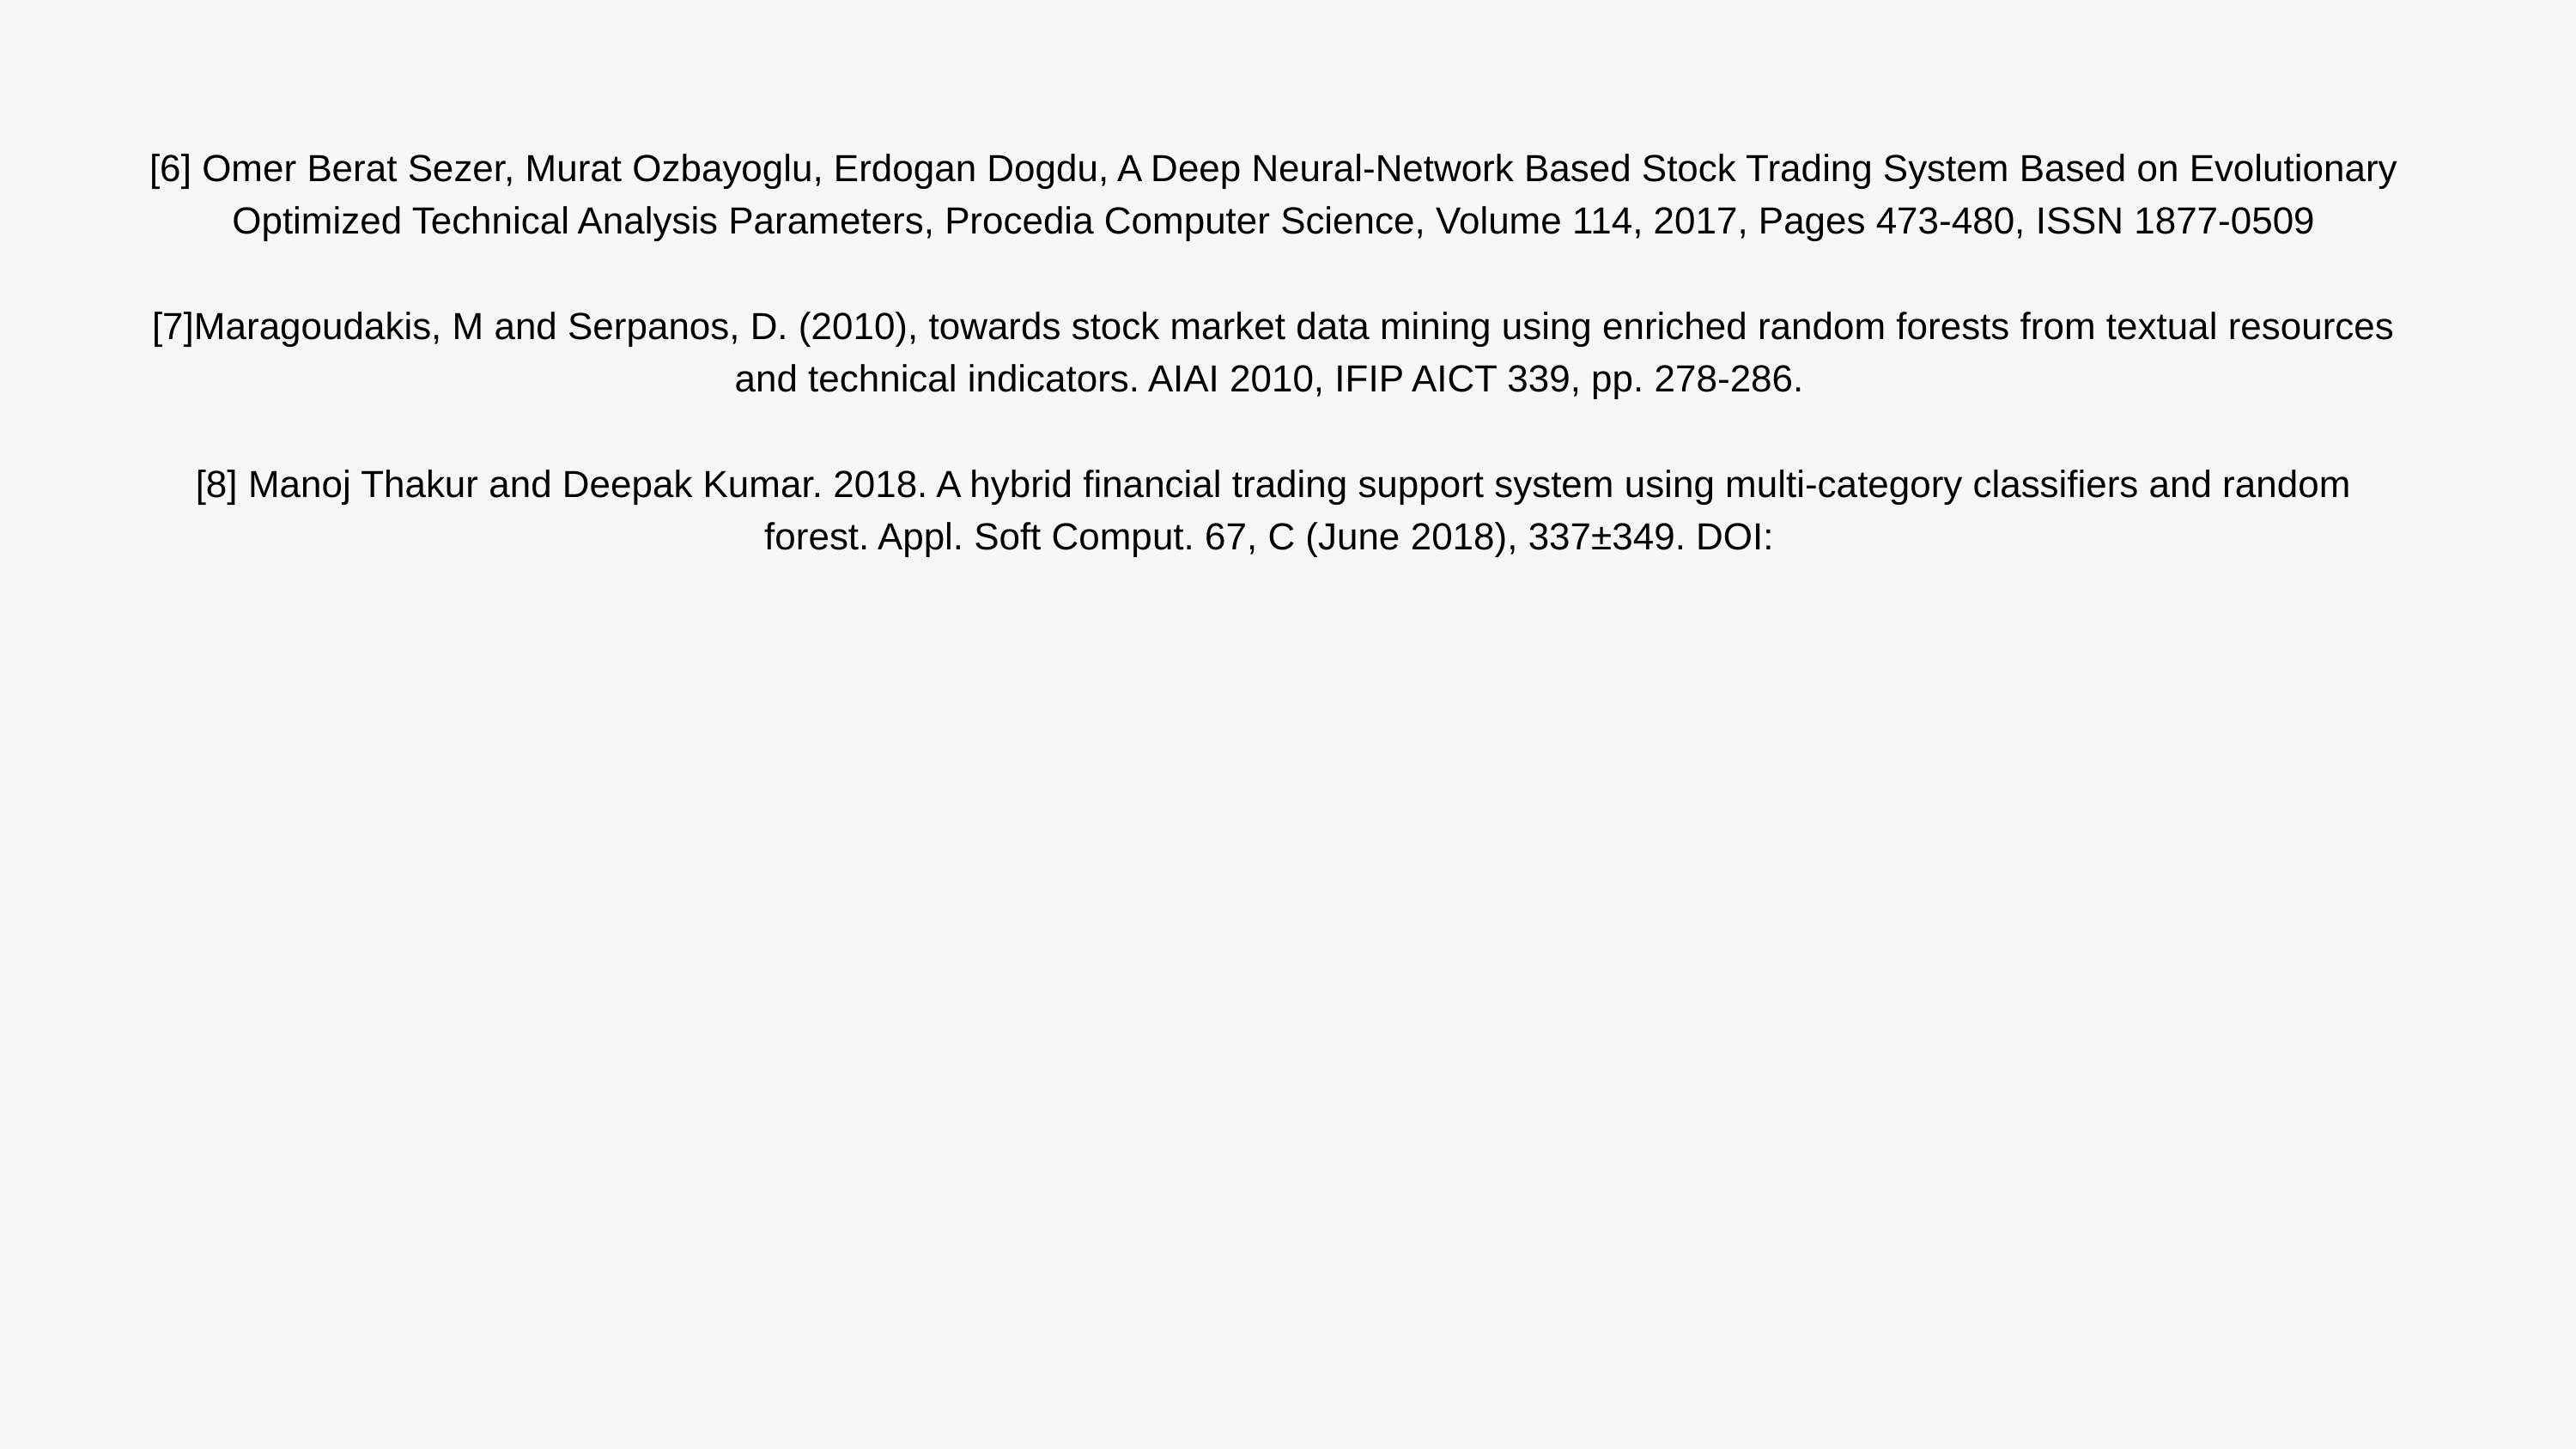

[6] Omer Berat Sezer, Murat Ozbayoglu, Erdogan Dogdu, A Deep Neural-Network Based Stock Trading System Based on Evolutionary Optimized Technical Analysis Parameters, Procedia Computer Science, Volume 114, 2017, Pages 473-480, ISSN 1877-0509

[7]Maragoudakis, M and Serpanos, D. (2010), towards stock market data mining using enriched random forests from textual resources and technical indicators. AIAI 2010, IFIP AICT 339, pp. 278-286.

[8] Manoj Thakur and Deepak Kumar. 2018. A hybrid financial trading support system using multi-category classifiers and random forest. Appl. Soft Comput. 67, C (June 2018), 337±349. DOI: